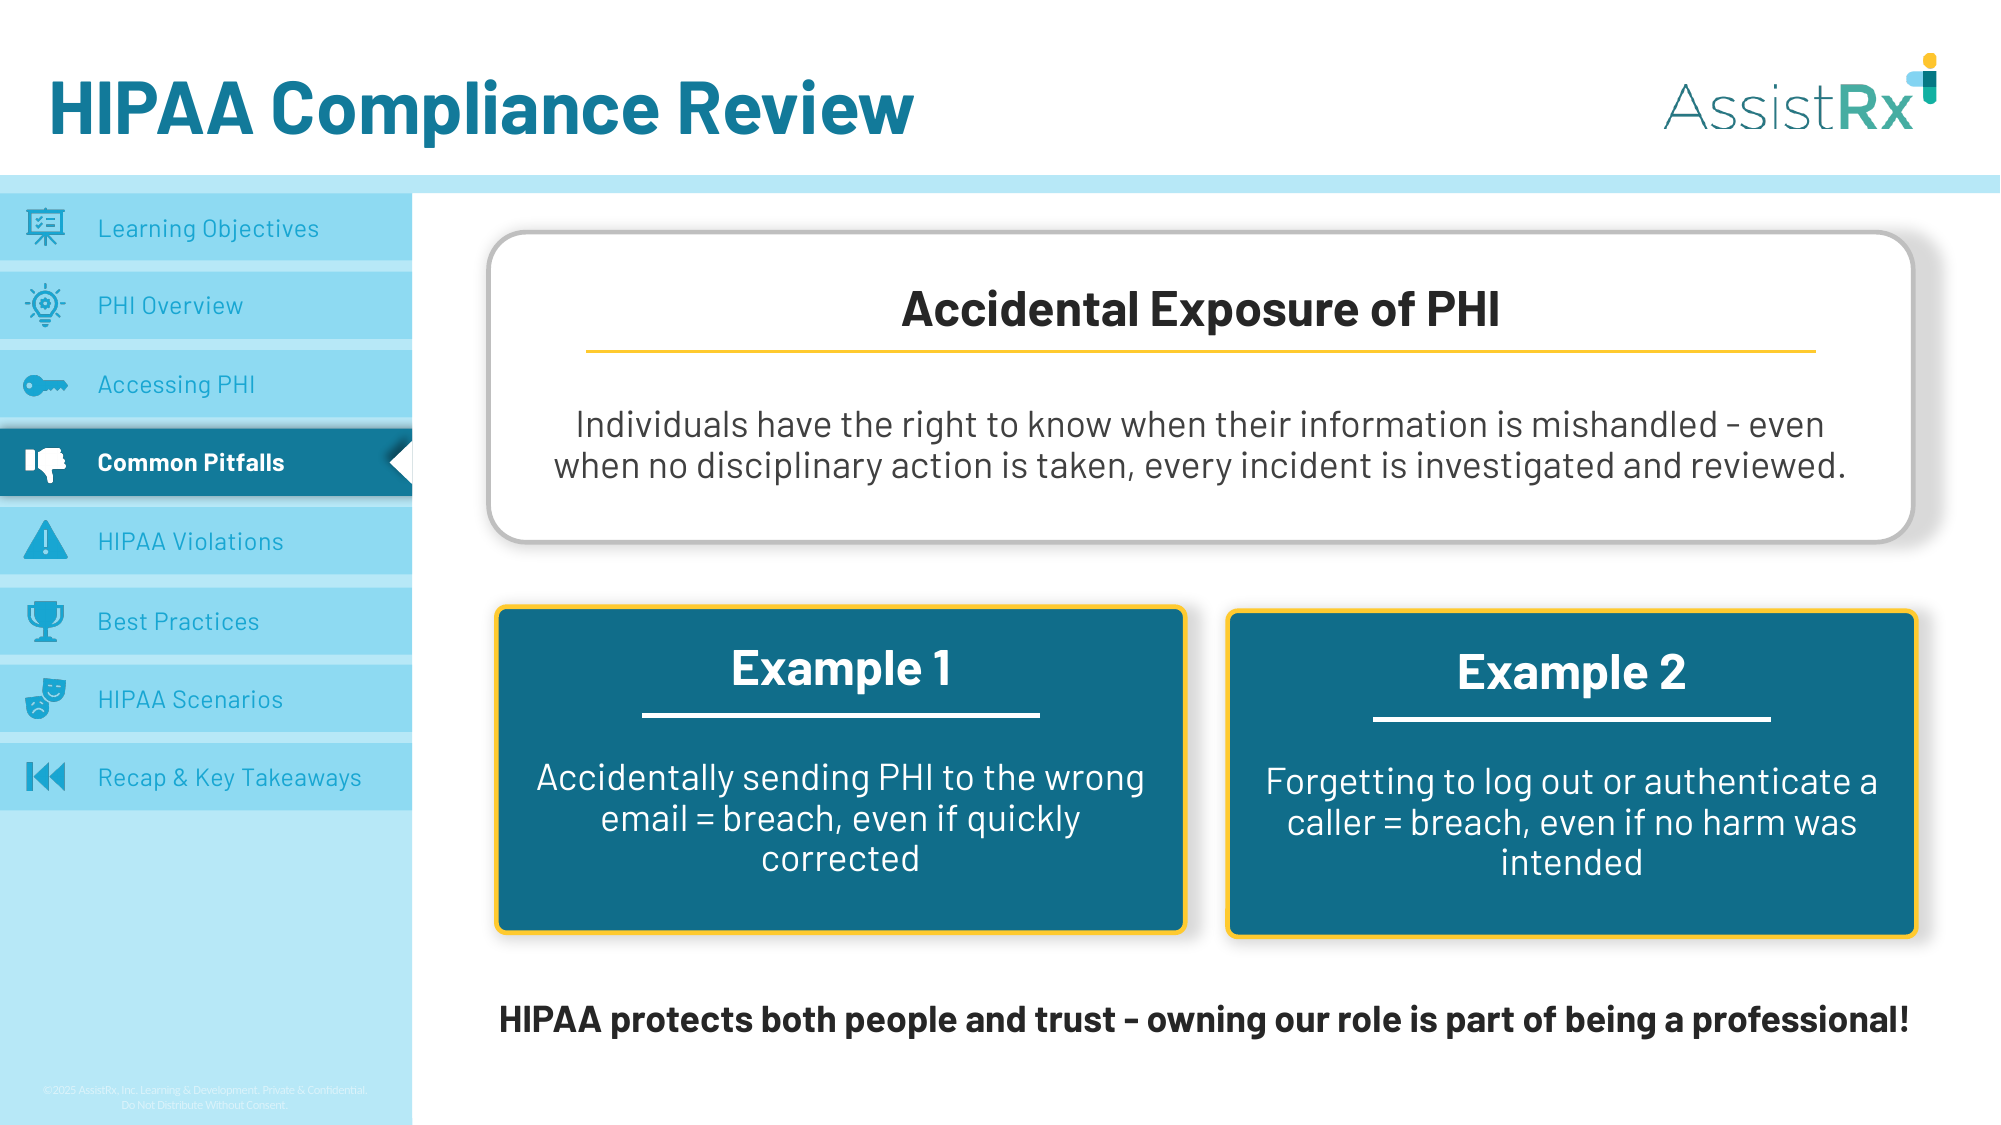

HIPAA Compliance Review

Accidental Exposure of PHI
Individuals have the right to know when their information is mishandled - even when no disciplinary action is taken, every incident is investigated and reviewed.

Example 1
Example 2
Accidentally sending PHI to the wrong email = breach, even if quickly corrected
Forgetting to log out or authenticate a caller = breach, even if no harm was intended
HIPAA protects both people and trust - owning our role is part of being a professional!